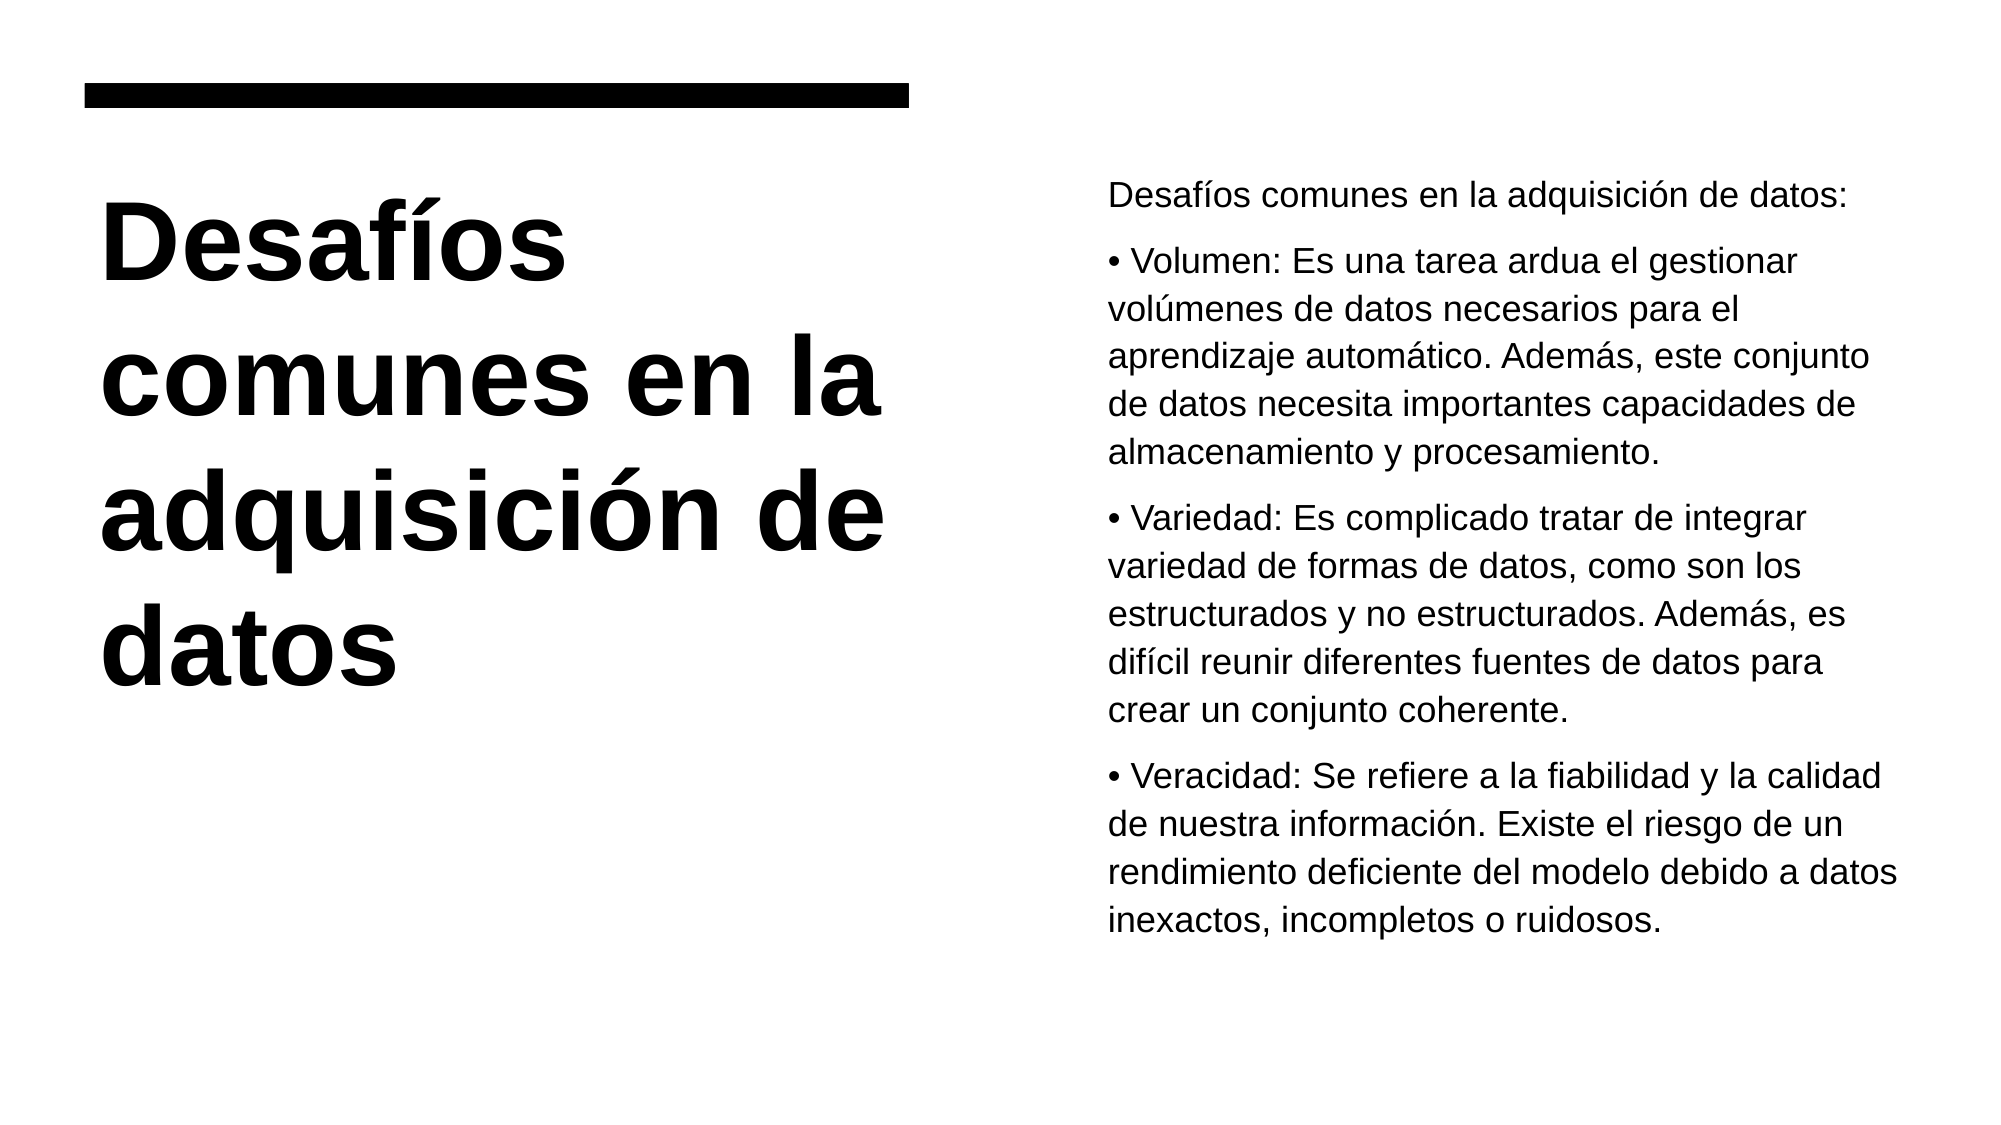

Desafíos comunes en la adquisición de datos:
• Volumen: Es una tarea ardua el gestionar volúmenes de datos necesarios para el aprendizaje automático. Además, este conjunto de datos necesita importantes capacidades de almacenamiento y procesamiento.
• Variedad: Es complicado tratar de integrar variedad de formas de datos, como son los estructurados y no estructurados. Además, es difícil reunir diferentes fuentes de datos para crear un conjunto coherente.
• Veracidad: Se refiere a la fiabilidad y la calidad de nuestra información. Existe el riesgo de un rendimiento deficiente del modelo debido a datos inexactos, incompletos o ruidosos.
# Desafíos comunes en la adquisición de datos